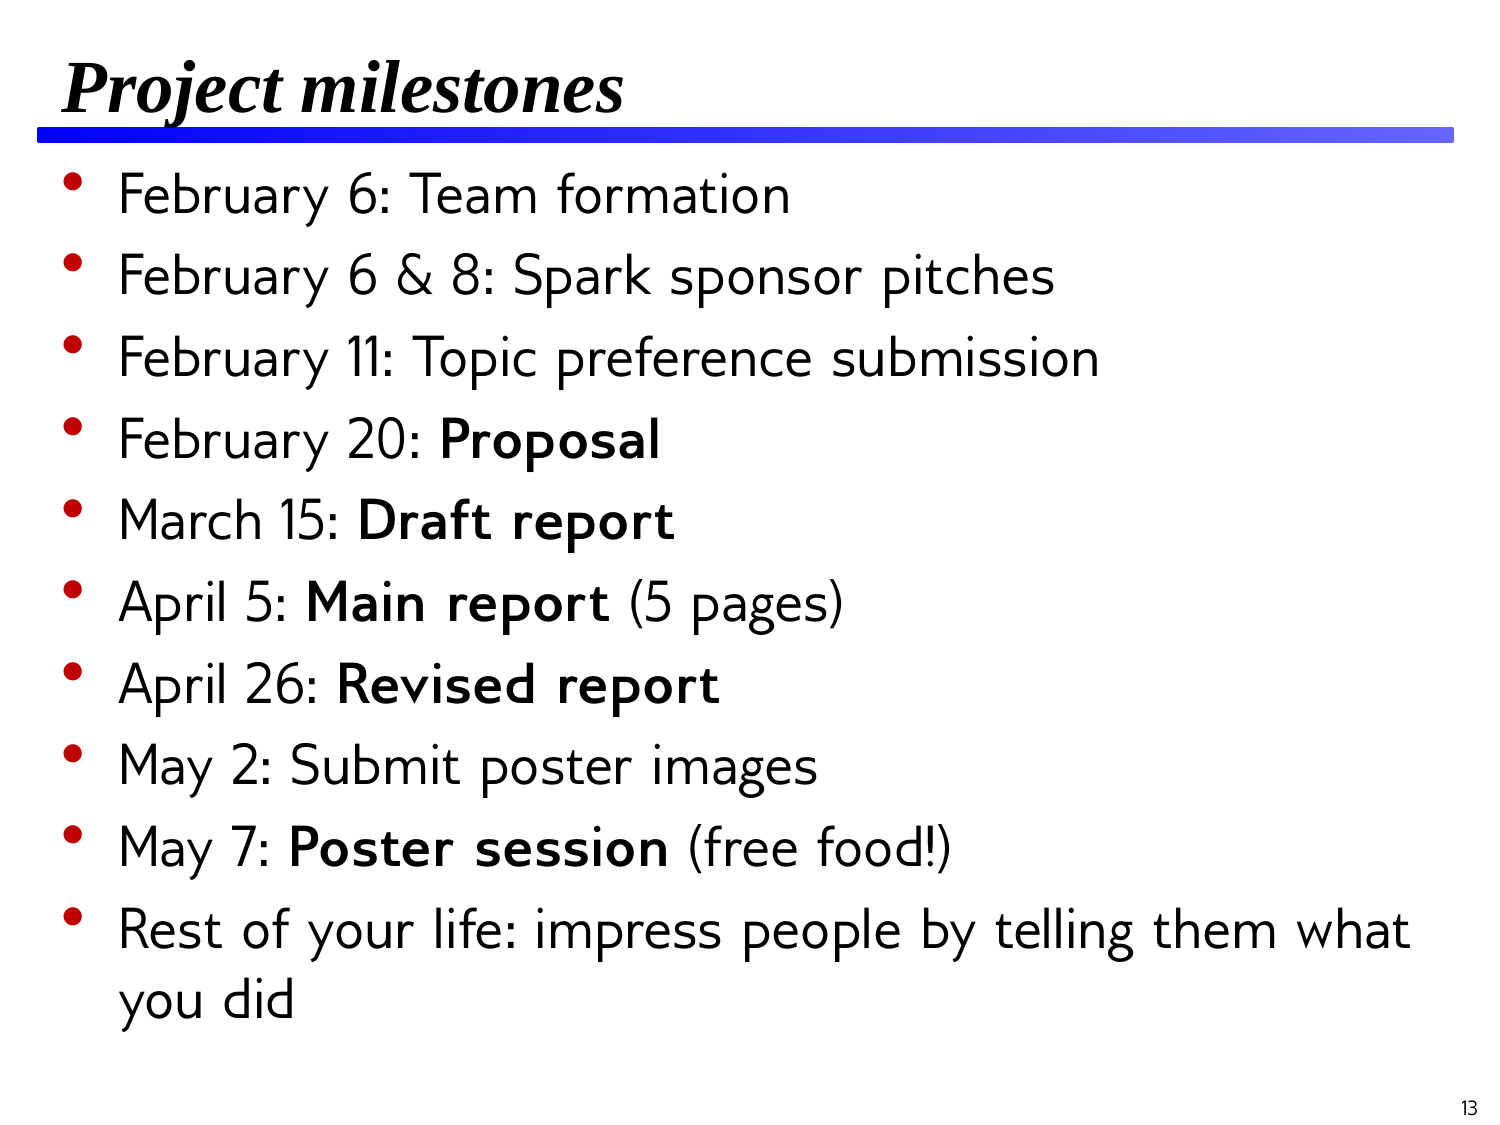

# Project milestones
February 6: Team formation
February 6 & 8: Spark sponsor pitches
February 11: Topic preference submission
February 20: Proposal
March 15: Draft report
April 5: Main report (5 pages)
April 26: Revised report
May 2: Submit poster images
May 7: Poster session (free food!)
Rest of your life: impress people by telling them what you did

13